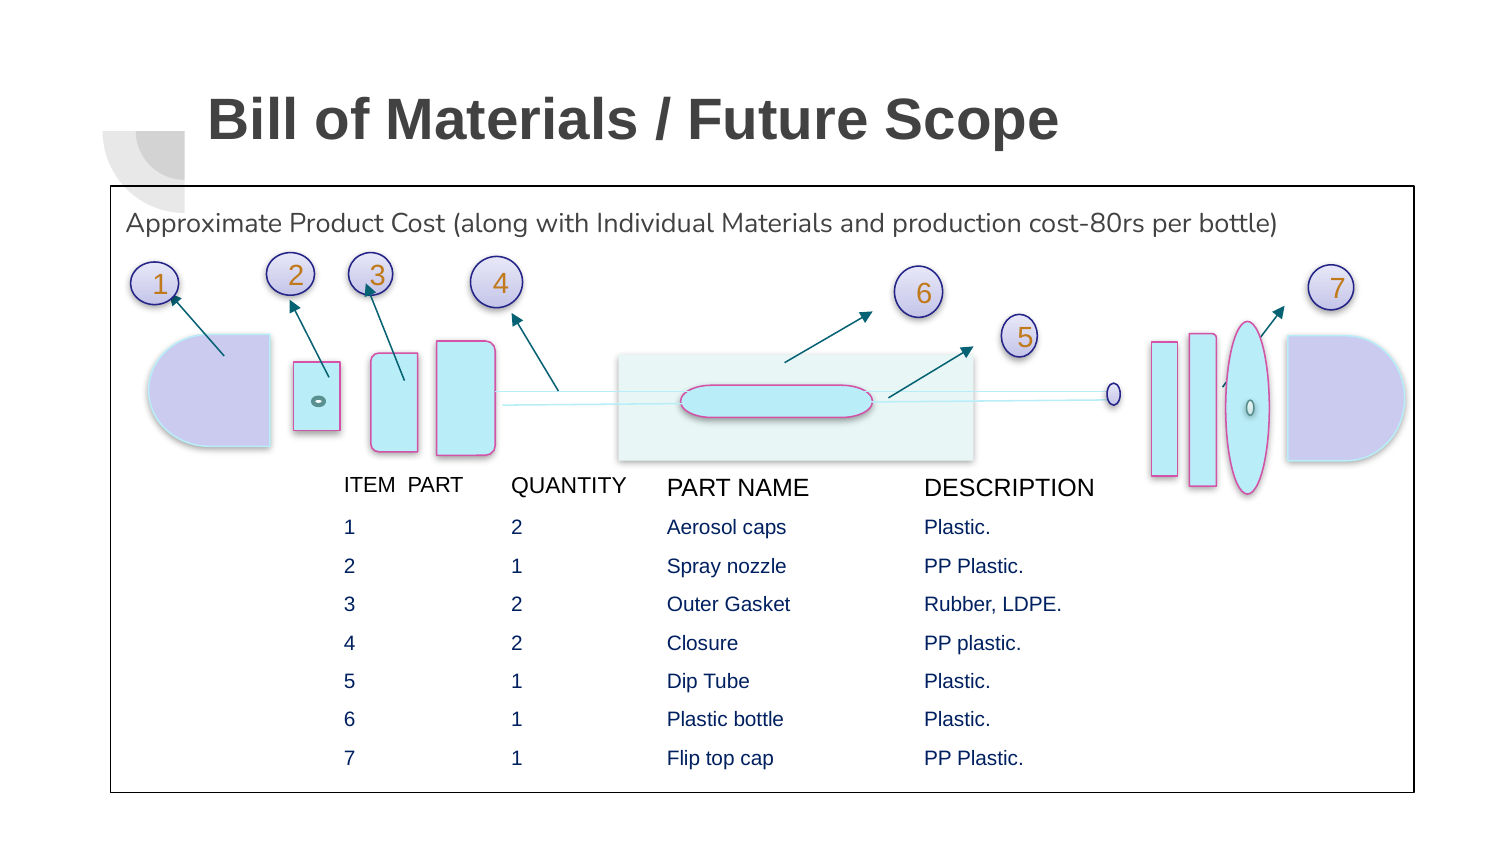

# Bill of Materials / Future Scope
Approximate Product Cost (along with Individual Materials and production cost-80rs per bottle)

2
3
4
1
7
6
5

| ITEM PART | QUANTITY | PART NAME | DESCRIPTION |
| --- | --- | --- | --- |
| 1 | 2 | Aerosol caps | Plastic. |
| 2 | 1 | Spray nozzle | PP Plastic. |
| 3 | 2 | Outer Gasket | Rubber, LDPE. |
| 4 | 2 | Closure | PP plastic. |
| 5 | 1 | Dip Tube | Plastic. |
| 6 | 1 | Plastic bottle | Plastic. |
| 7 | 1 | Flip top cap | PP Plastic. |